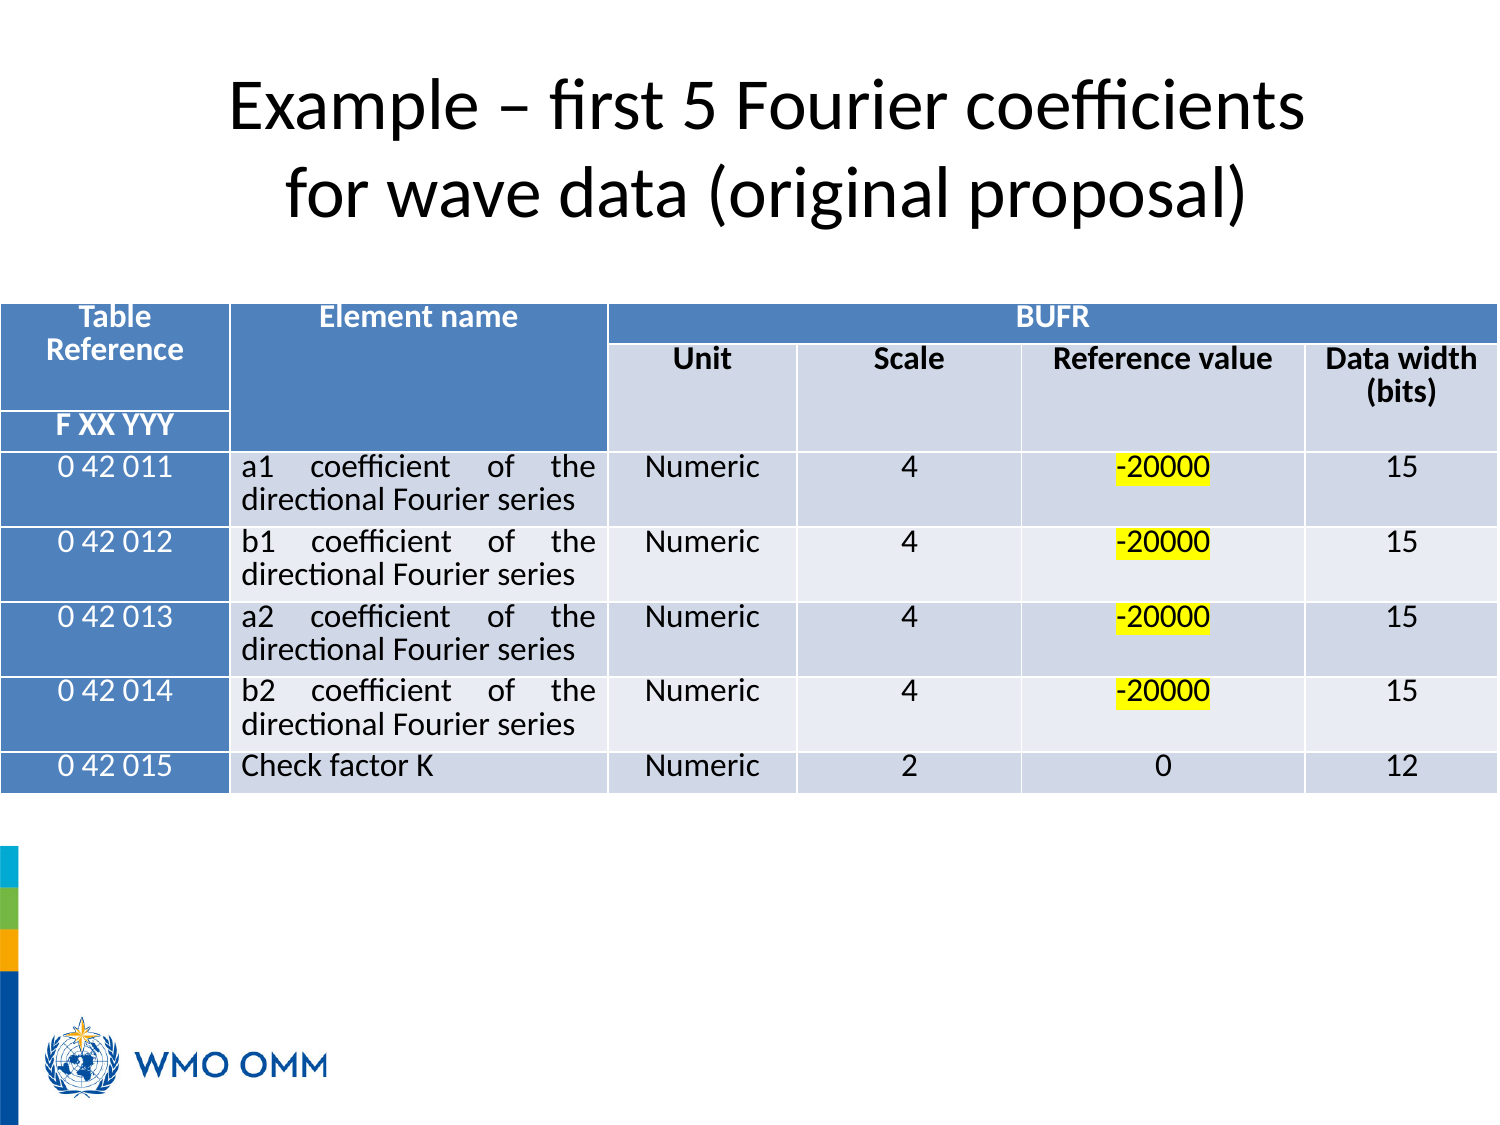

Example – first 5 Fourier coefficients for wave data (original proposal)
| Table Reference | Element name | BUFR |  |  |  |
| --- | --- | --- | --- | --- | --- |
|  |  | Unit | Scale | Reference value | Data width (bits) |
| F XX YYY |  |  |  |  |  |
| 0 42 011 | a1 coefficient of the directional Fourier series | Numeric | 4 | -20000 | 15 |
| 0 42 012 | b1 coefficient of the directional Fourier series | Numeric | 4 | -20000 | 15 |
| 0 42 013 | a2 coefficient of the directional Fourier series | Numeric | 4 | -20000 | 15 |
| 0 42 014 | b2 coefficient of the directional Fourier series | Numeric | 4 | -20000 | 15 |
| 0 42 015 | Check factor K | Numeric | 2 | 0 | 12 |